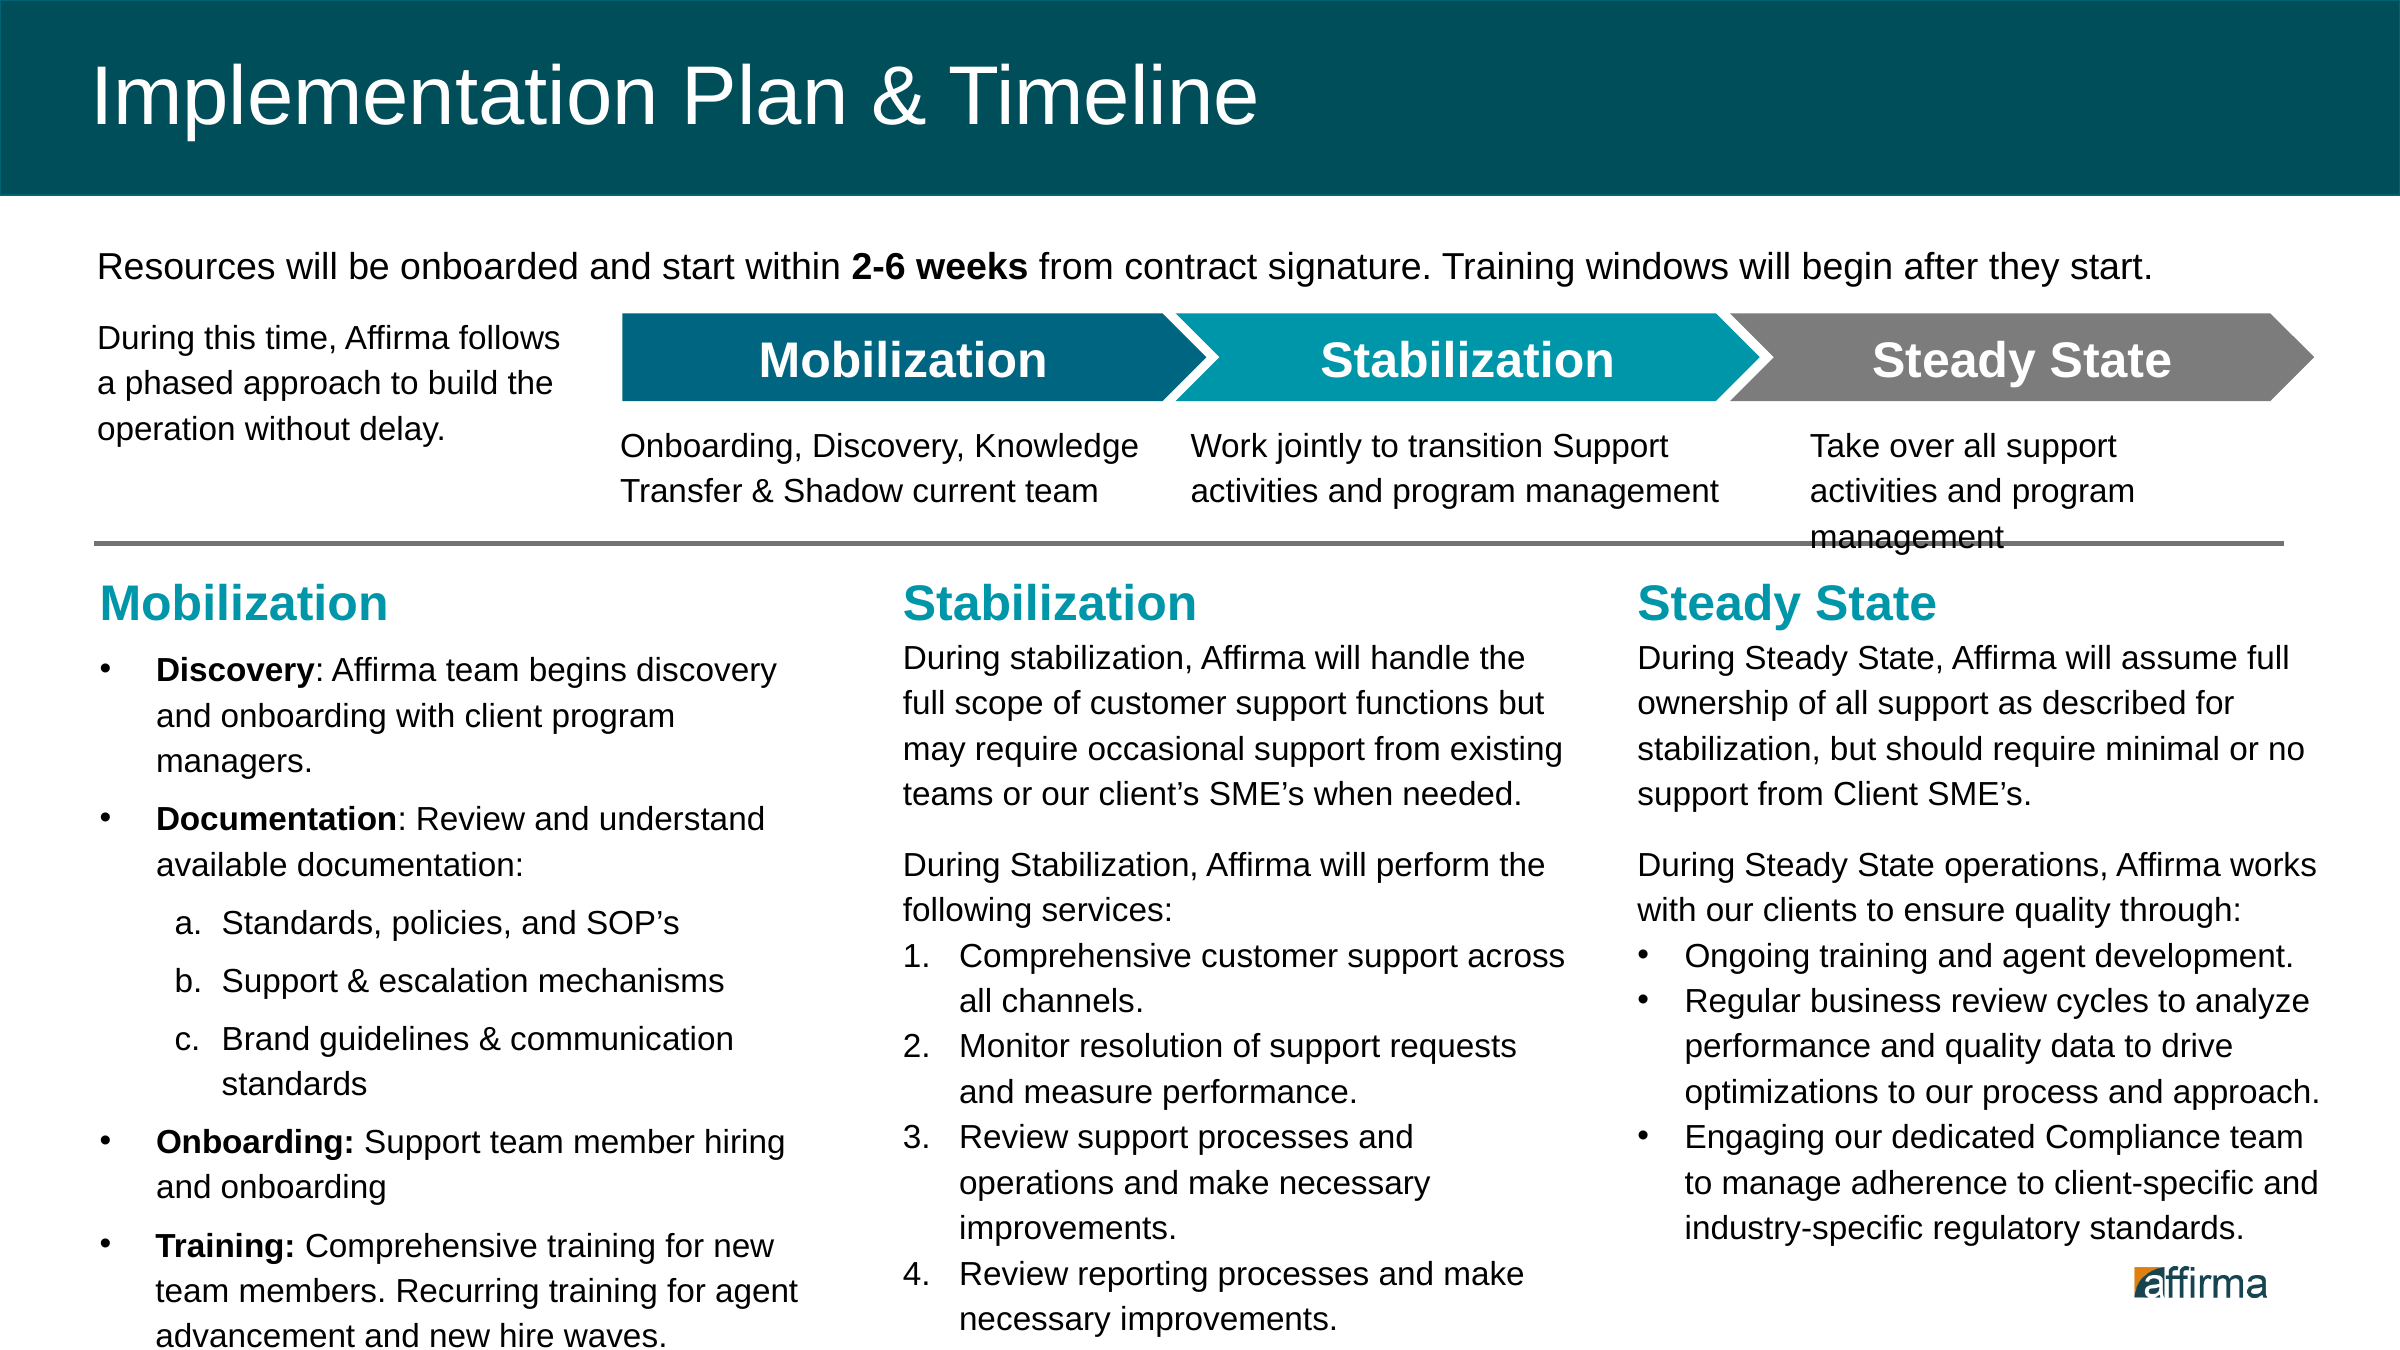

# Implementation Plan & Timeline
Resources will be onboarded and start within 2-6 weeks from contract signature. Training windows will begin after they start.
During this time, Affirma follows a phased approach to build the operation without delay.
Steady State
Stabilization
Mobilization
Onboarding, Discovery, Knowledge Transfer & Shadow current team
Work jointly to transition Support activities and program management
Take over all support activities and program management
Mobilization
Discovery: Affirma team begins discovery and onboarding with client program managers.
Documentation: Review and understand available documentation:
Standards, policies, and SOP’s
Support & escalation mechanisms
Brand guidelines & communication standards
Onboarding: Support team member hiring and onboarding
Training: Comprehensive training for new team members. Recurring training for agent advancement and new hire waves.
Stabilization
During stabilization, Affirma will handle the full scope of customer support functions but may require occasional support from existing teams or our client’s SME’s when needed.
During Stabilization, Affirma will perform the following services:
Comprehensive customer support across all channels.
Monitor resolution of support requests and measure performance.
Review support processes and operations and make necessary improvements.
Review reporting processes and make necessary improvements.
Steady State
During Steady State, Affirma will assume full ownership of all support as described for stabilization, but should require minimal or no support from Client SME’s.
During Steady State operations, Affirma works with our clients to ensure quality through:
Ongoing training and agent development.
Regular business review cycles to analyze performance and quality data to drive optimizations to our process and approach.
Engaging our dedicated Compliance team to manage adherence to client-specific and industry-specific regulatory standards.